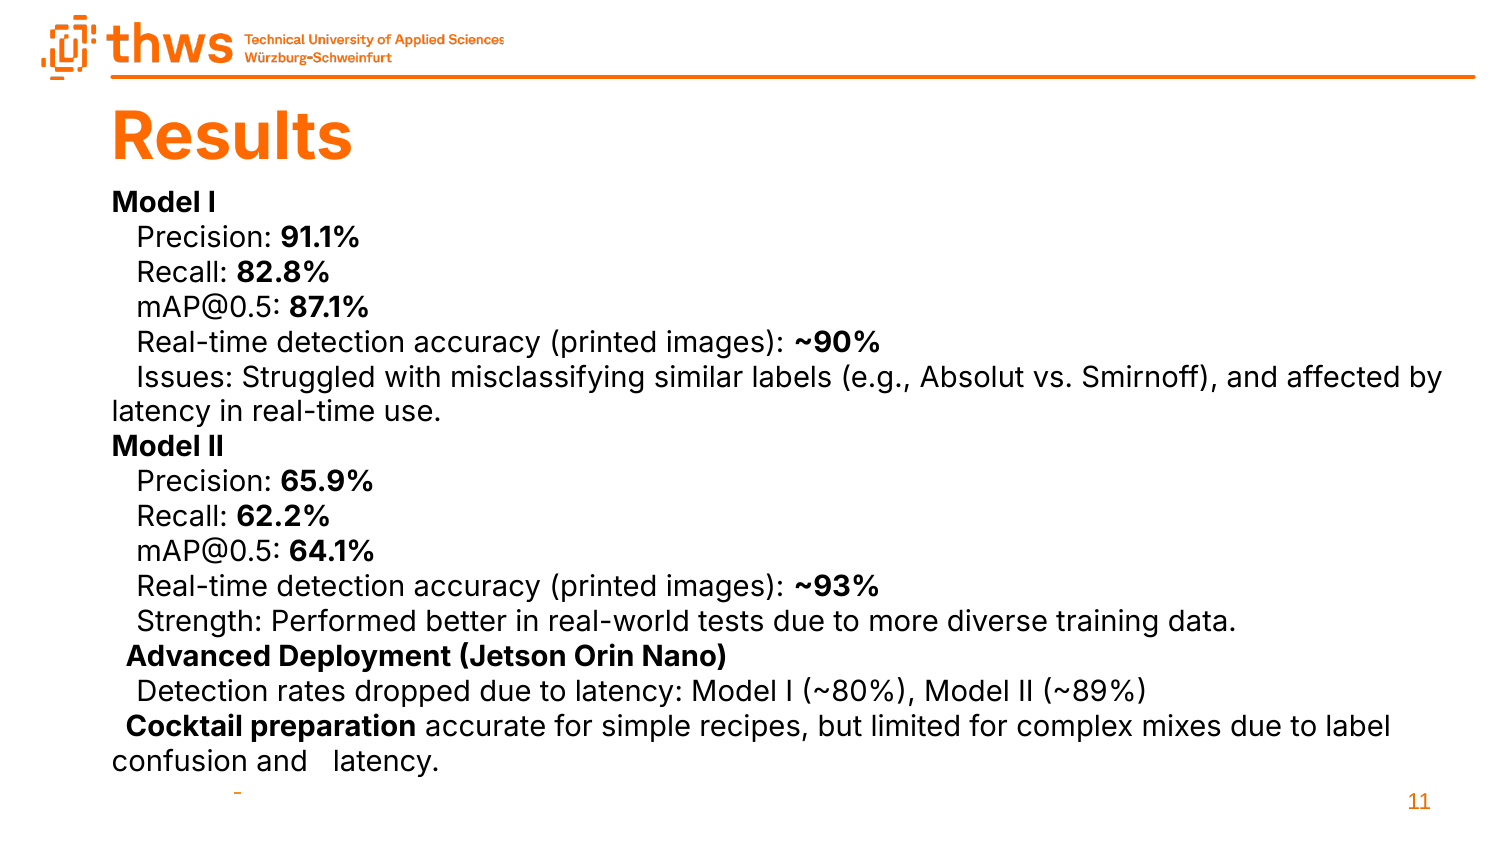

# Results
Model I
   Precision: 91.1%
   Recall: 82.8%
   mAP@0.5: 87.1%
   Real-time detection accuracy (printed images): ~90%
   Issues: Struggled with misclassifying similar labels (e.g., Absolut vs. Smirnoff), and affected by latency in real-time use.
Model II
   Precision: 65.9%
   Recall: 62.2%
   mAP@0.5: 64.1%
   Real-time detection accuracy (printed images): ~93%
   Strength: Performed better in real-world tests due to more diverse training data.
  Advanced Deployment (Jetson Orin Nano)
   Detection rates dropped due to latency: Model I (~80%), Model II (~89%)
  Cocktail preparation accurate for simple recipes, but limited for complex mixes due to label confusion and   latency.

11